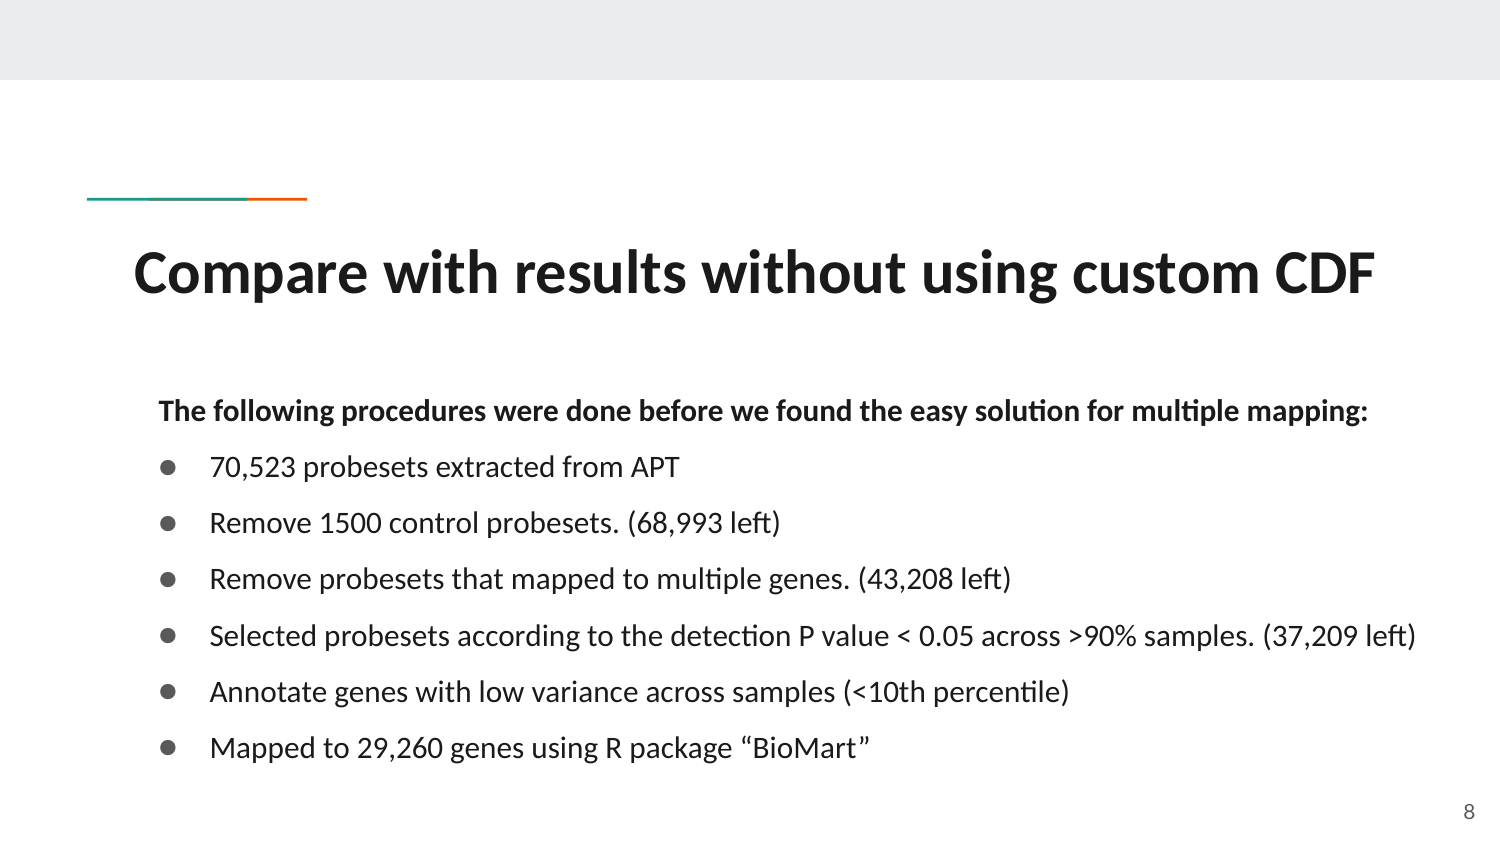

# Compare with results without using custom CDF
The following procedures were done before we found the easy solution for multiple mapping:
70,523 probesets extracted from APT
Remove 1500 control probesets. (68,993 left)
Remove probesets that mapped to multiple genes. (43,208 left)
Selected probesets according to the detection P value < 0.05 across >90% samples. (37,209 left)
Annotate genes with low variance across samples (<10th percentile)
Mapped to 29,260 genes using R package “BioMart”

8